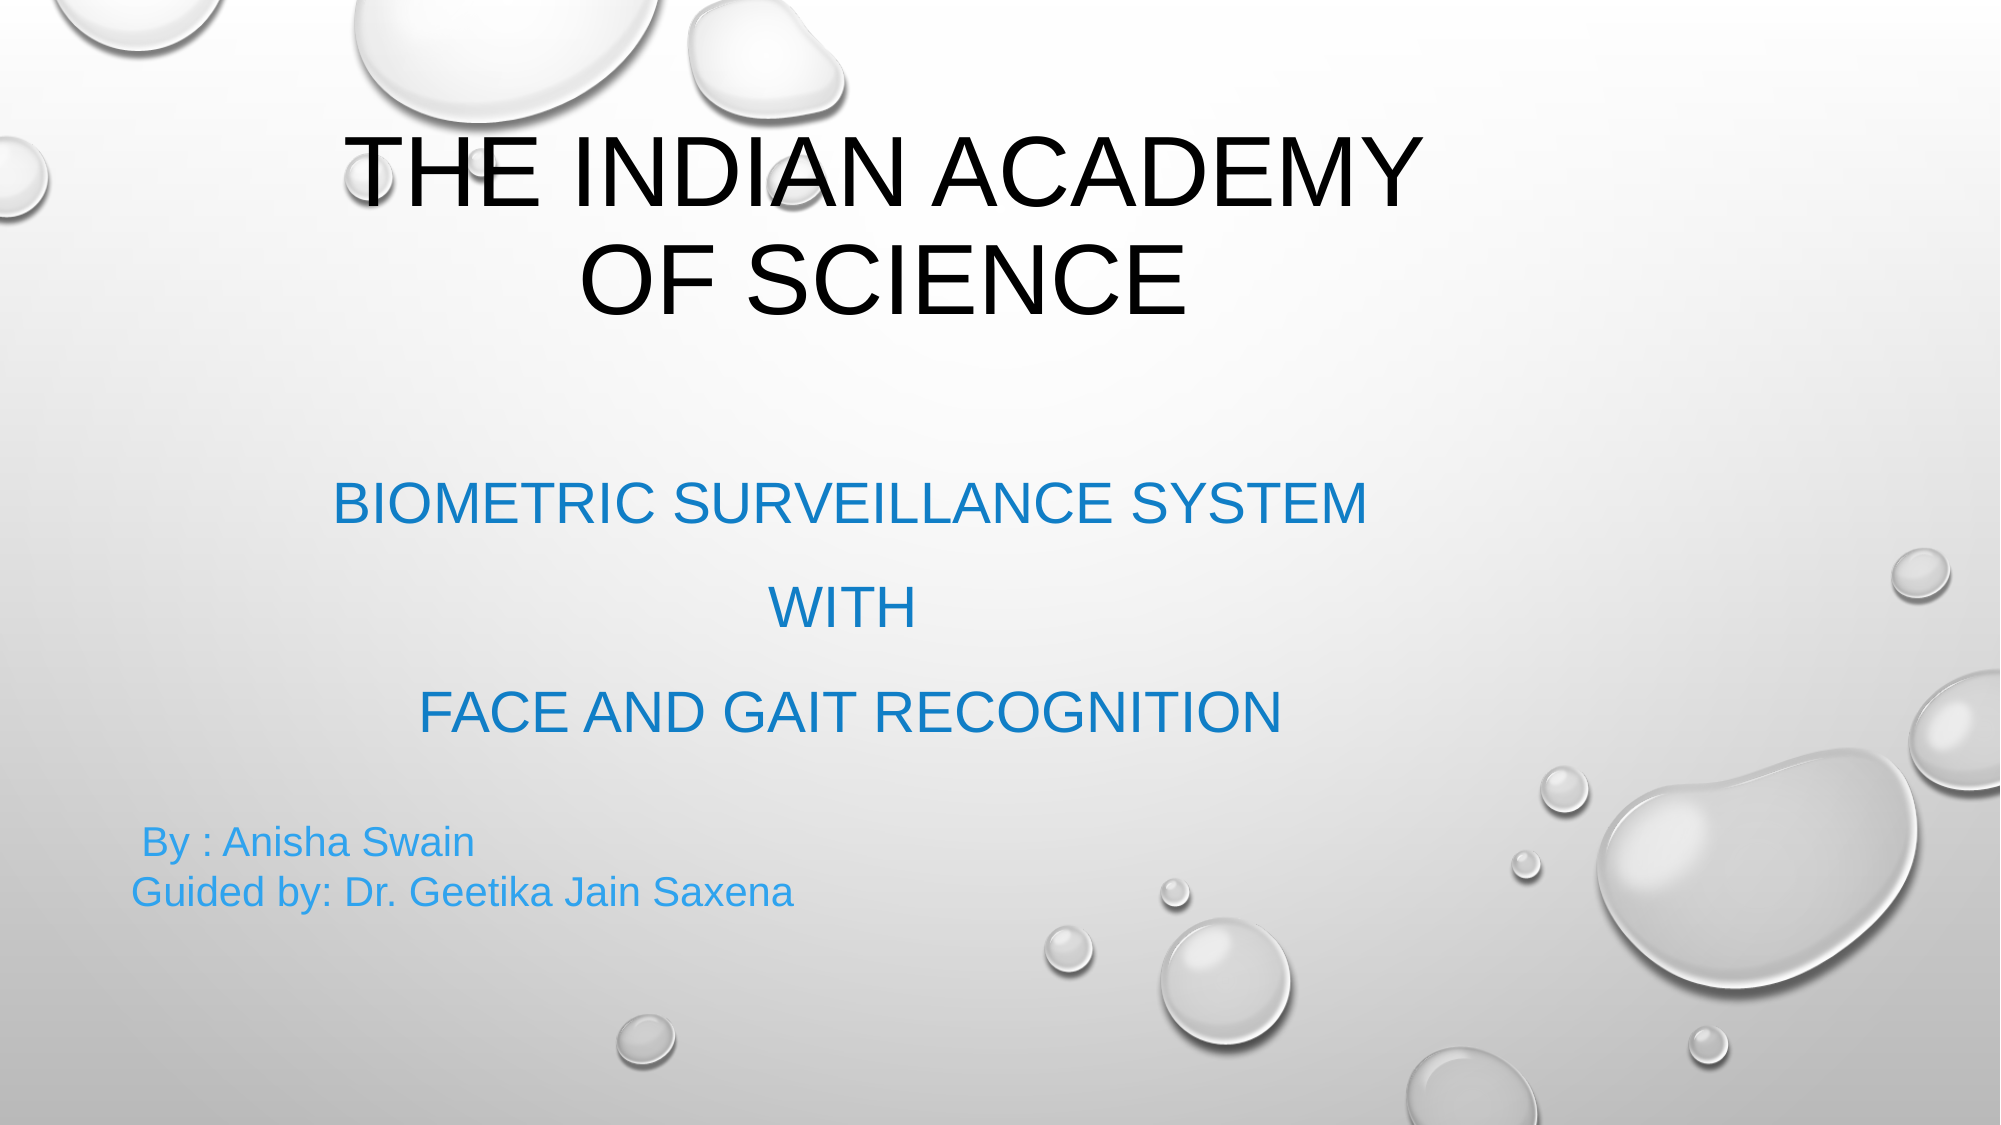

# The Indian academy of science
Biometric surveillance system
With
Face and Gait recognition
 By : Anisha Swain
Guided by: Dr. Geetika Jain Saxena